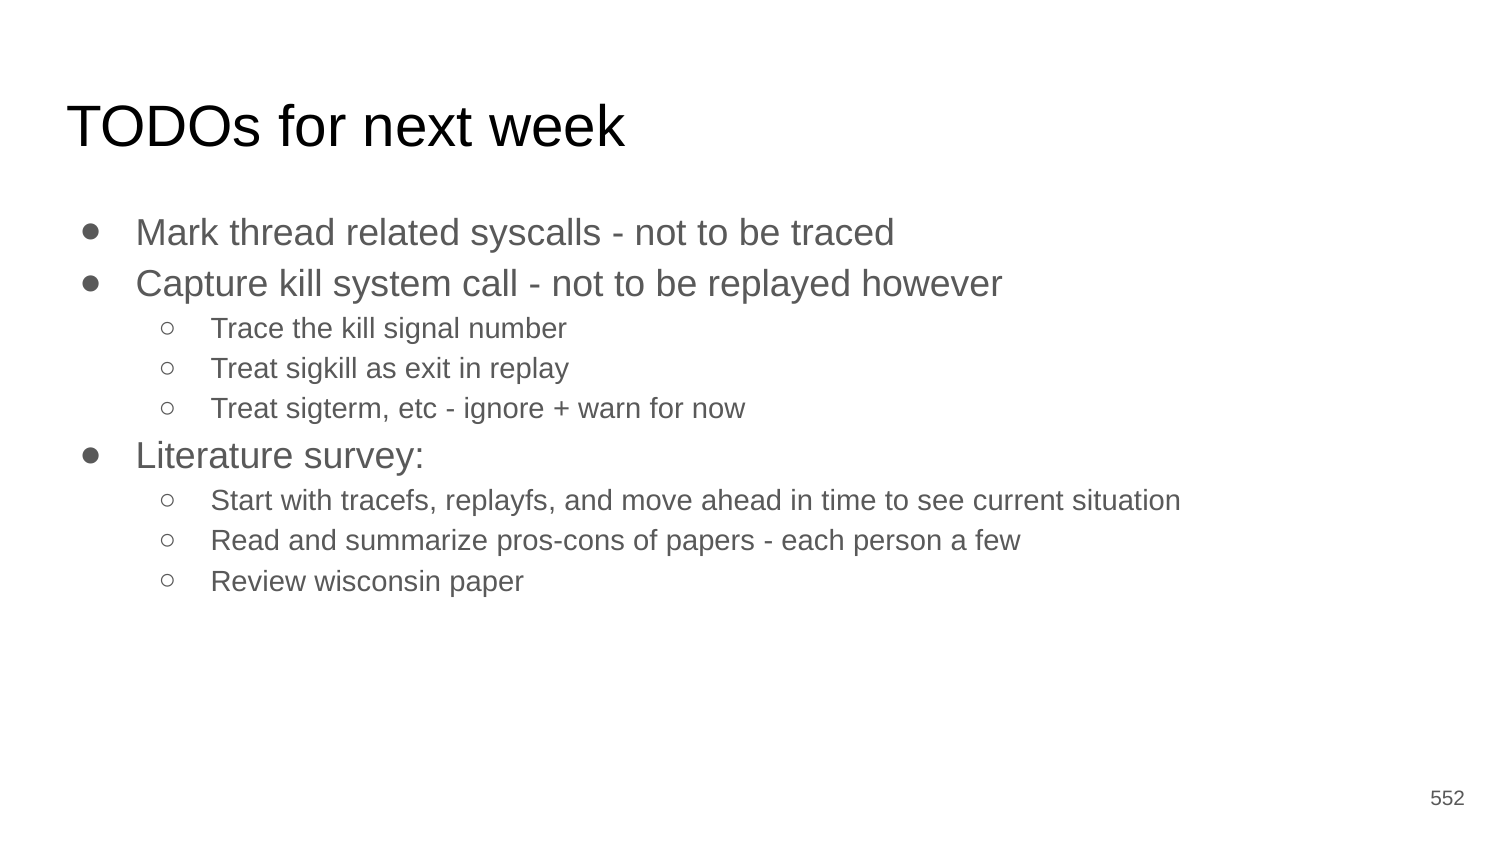

# TODOs for next week
Mark thread related syscalls - not to be traced
Capture kill system call - not to be replayed however
Trace the kill signal number
Treat sigkill as exit in replay
Treat sigterm, etc - ignore + warn for now
Literature survey:
Start with tracefs, replayfs, and move ahead in time to see current situation
Read and summarize pros-cons of papers - each person a few
Review wisconsin paper
552